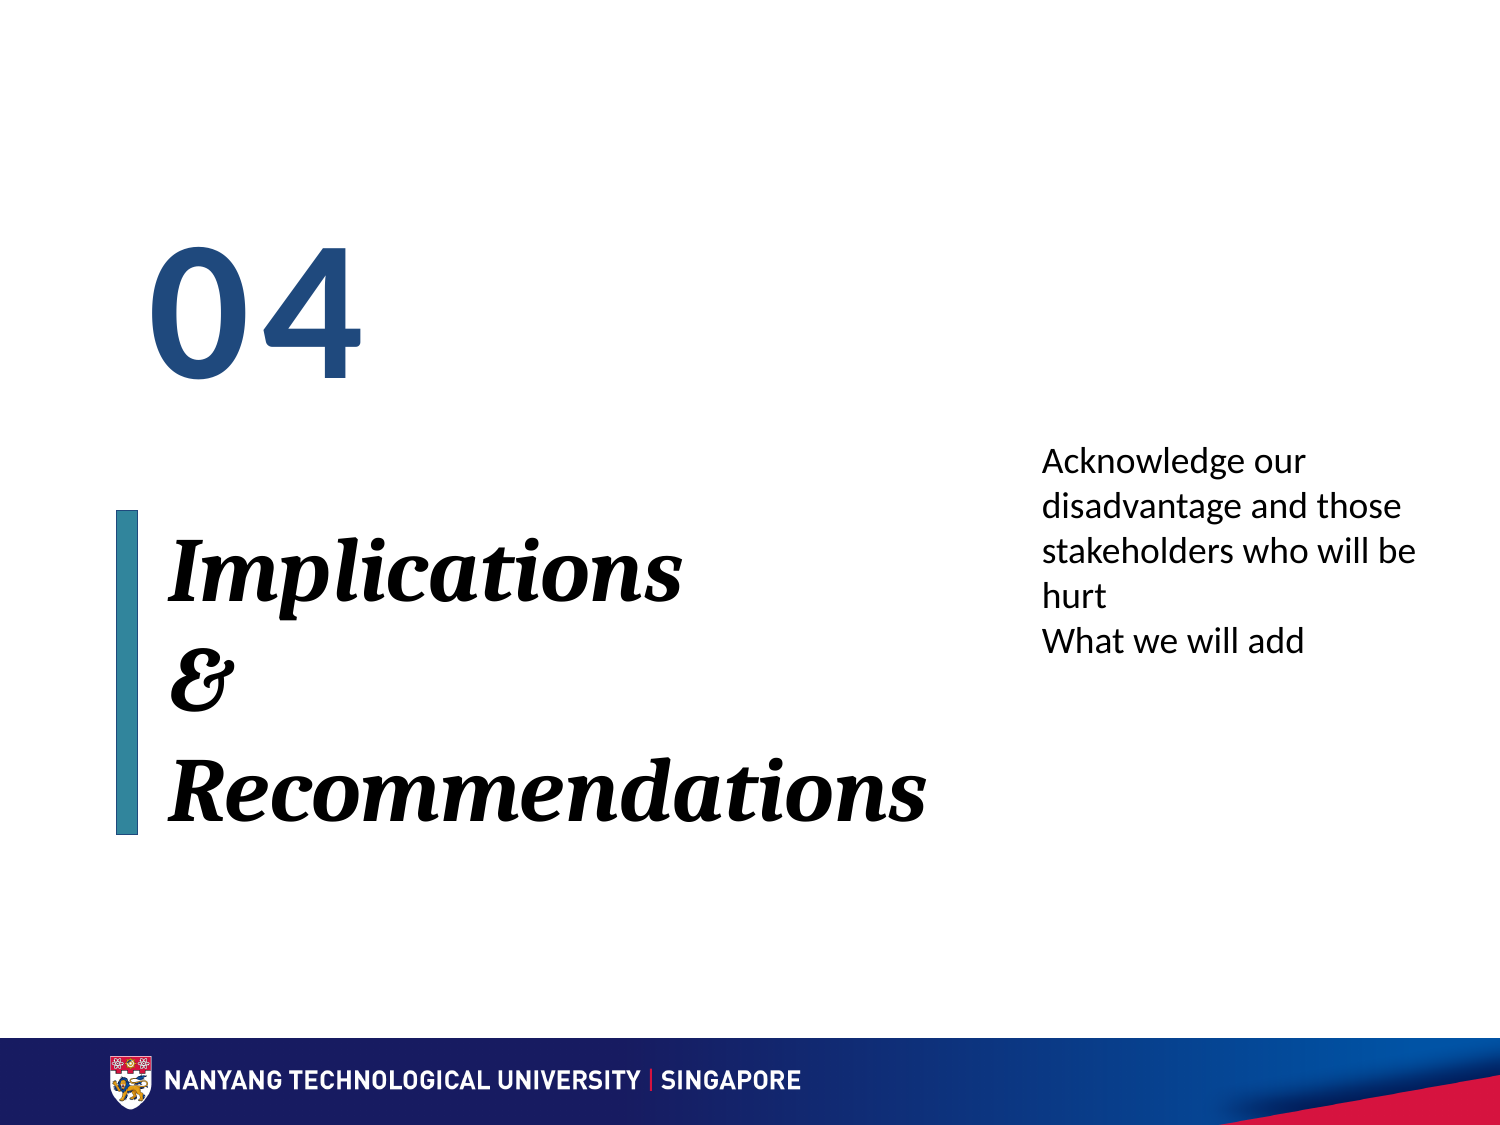

04
Acknowledge our disadvantage and those stakeholders who will be hurt
What we will add
Implications
& Recommendations